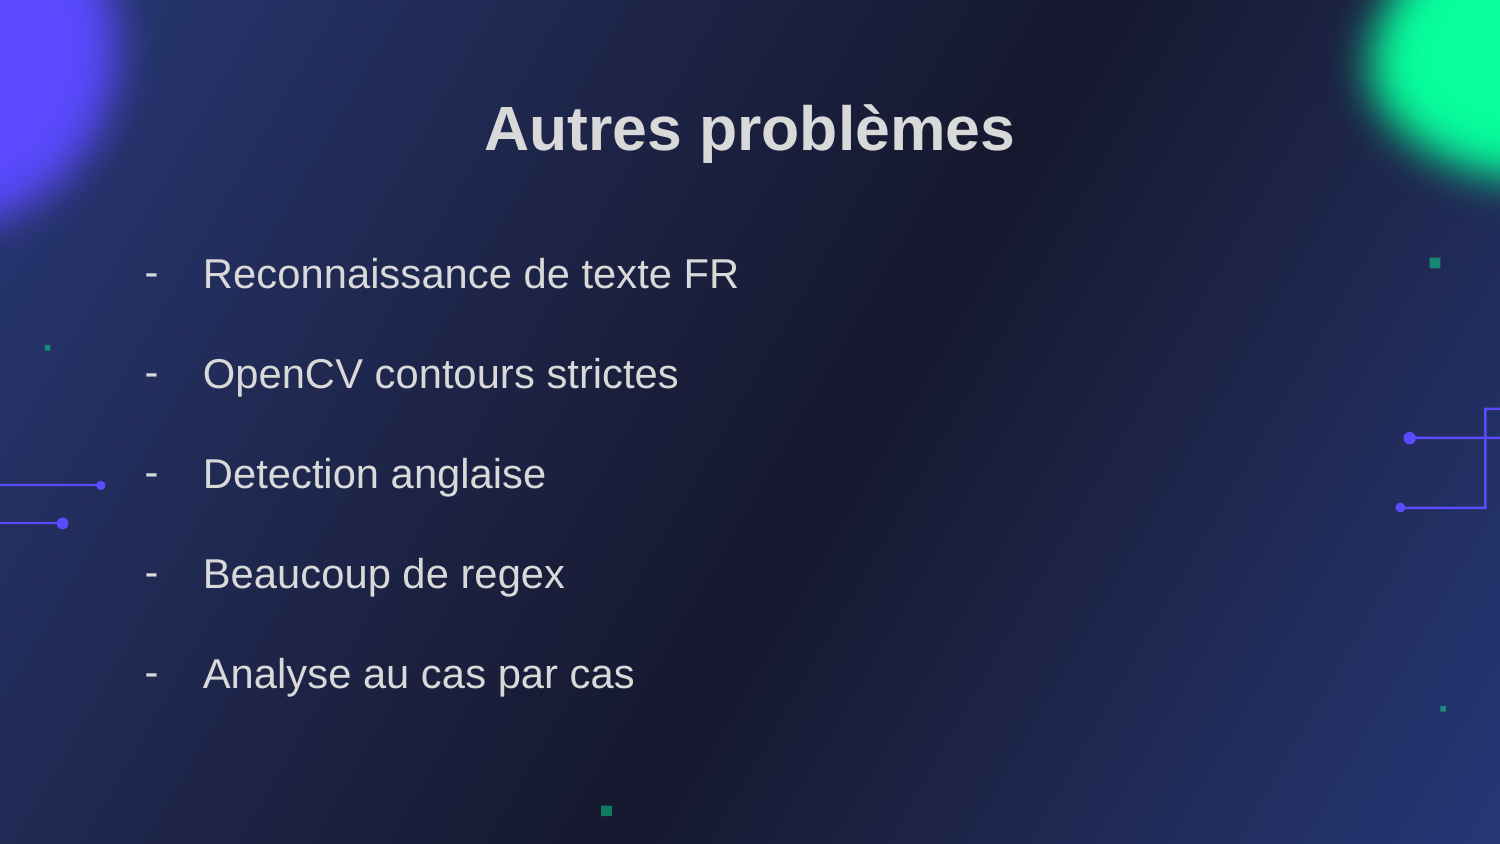

# Autres problèmes
Reconnaissance de texte FR

OpenCV contours strictes

Detection anglaise

Beaucoup de regex

Analyse au cas par cas